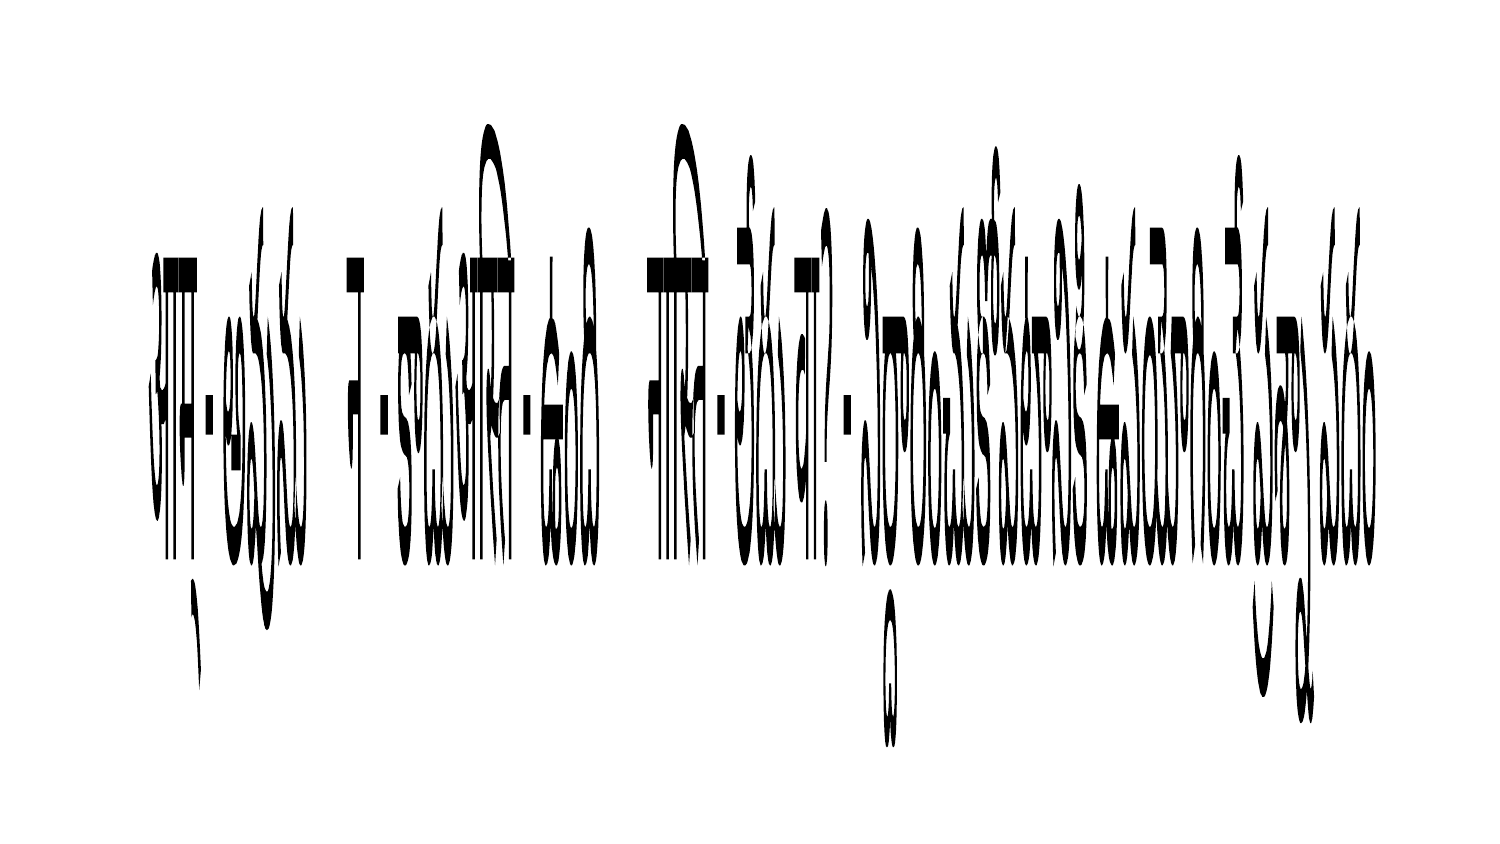

आम् - అవును     न  - కాదు
अस्ति - ఉంది      नास्ति - లేదు
वा? - నిర్దారించుకోవటానికి ఉపయోగించే ప్రశ్నా పదం